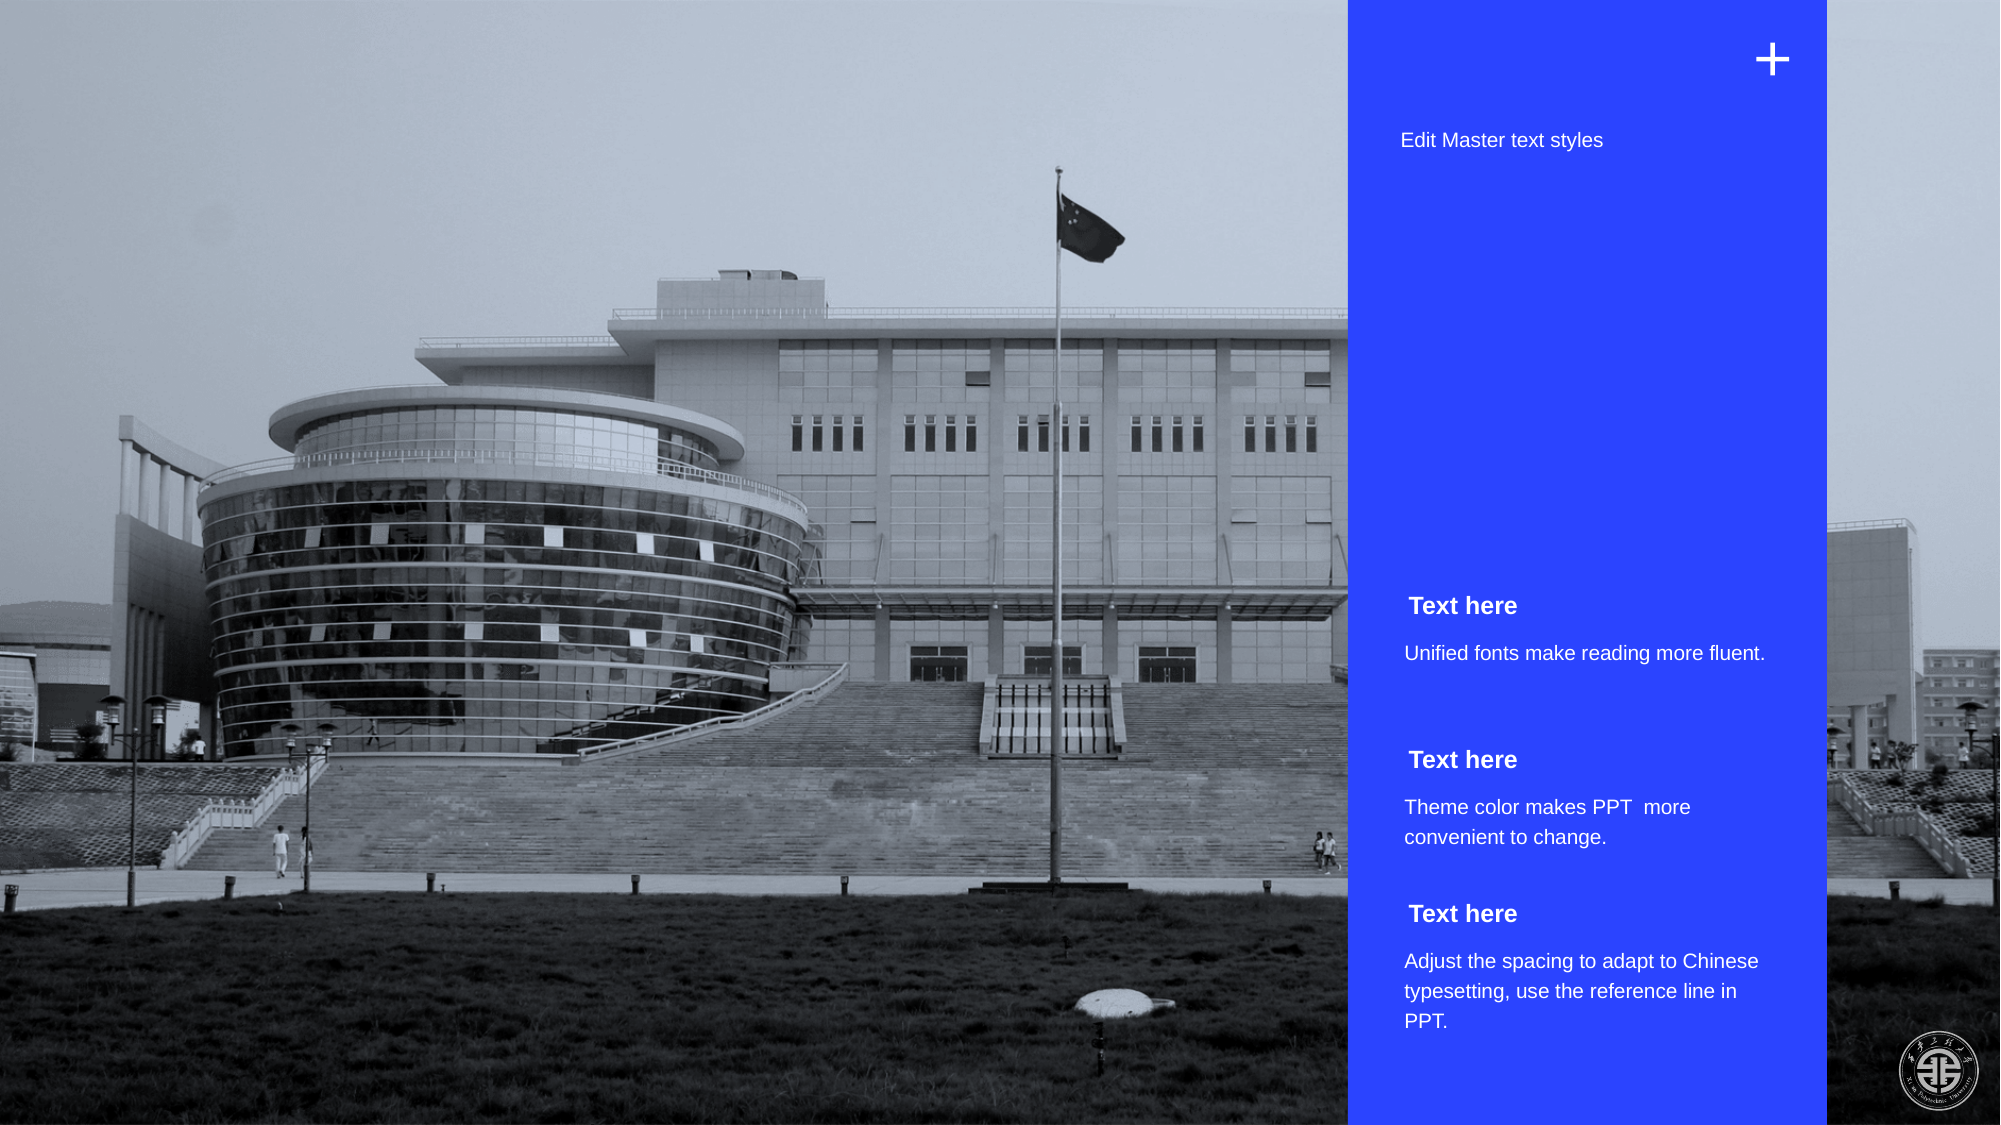

Edit Master text styles
Text here
Unified fonts make reading more fluent.
Text here
Theme color makes PPT  more convenient to change.
Text here
Adjust the spacing to adapt to Chinese typesetting, use the reference line in PPT.